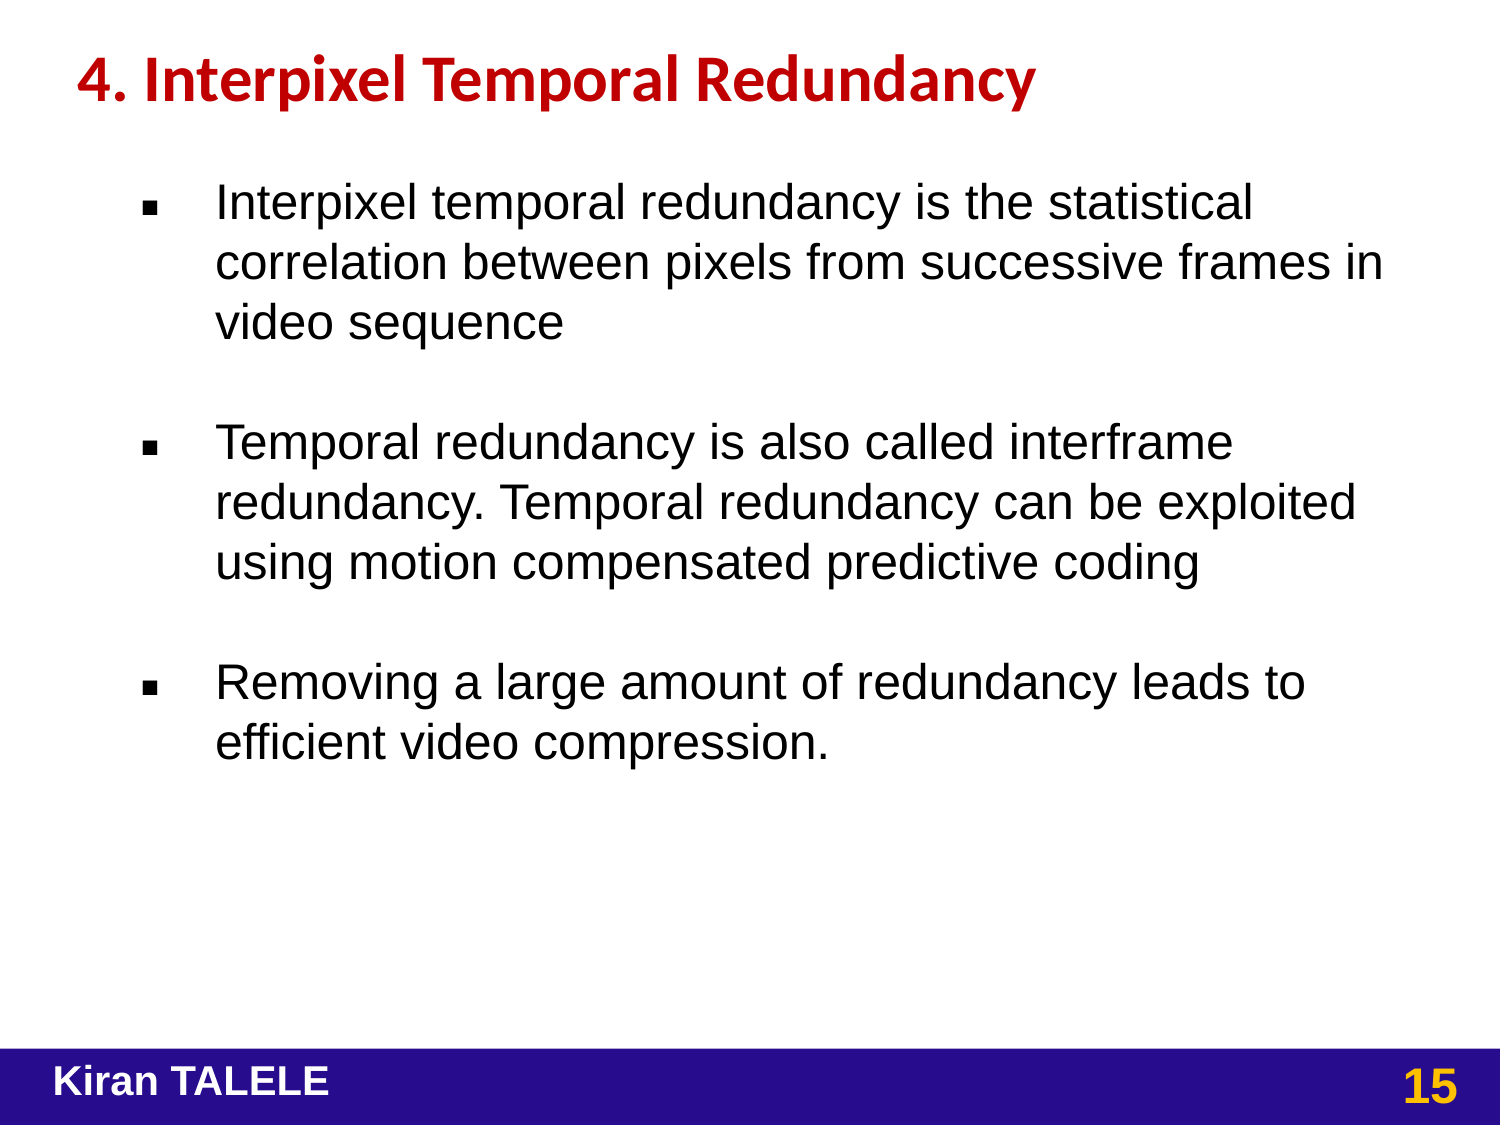

# 4. Interpixel Temporal Redundancy
Interpixel temporal redundancy is the statistical correlation between pixels from successive frames in video sequence

Temporal redundancy is also called interframe redundancy. Temporal redundancy can be exploited using motion compensated predictive coding

Removing a large amount of redundancy leads to efficient video compression.
Kiran TALELE

15